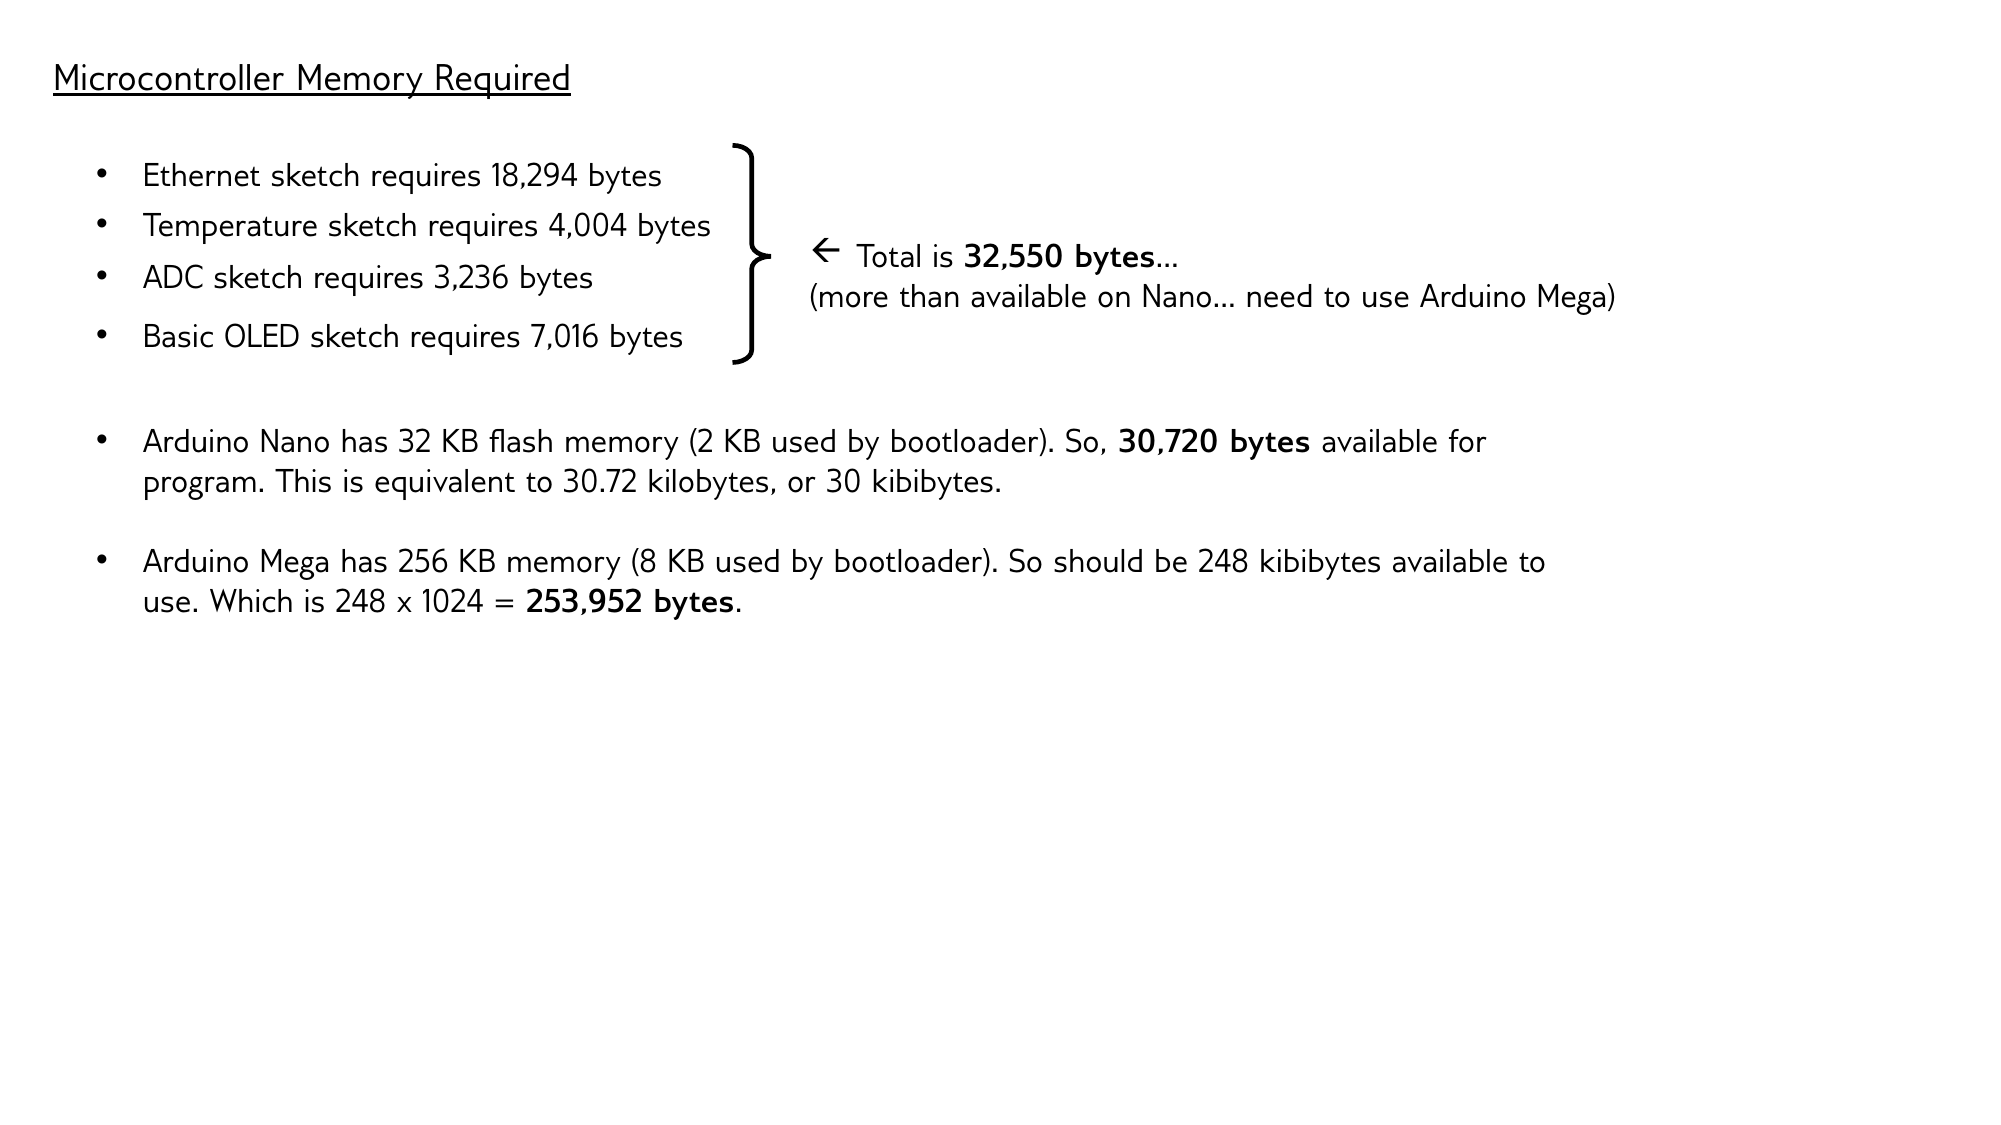

Microcontroller Memory Required

Ethernet sketch requires 18,294 bytes
Temperature sketch requires 4,004 bytes
Total is 32,550 bytes…
(more than available on Nano… need to use Arduino Mega)
ADC sketch requires 3,236 bytes
Basic OLED sketch requires 7,016 bytes
Arduino Nano has 32 KB flash memory (2 KB used by bootloader). So, 30,720 bytes available for program. This is equivalent to 30.72 kilobytes, or 30 kibibytes.

Arduino Mega has 256 KB memory (8 KB used by bootloader). So should be 248 kibibytes available to use. Which is 248 x 1024 = 253,952 bytes.